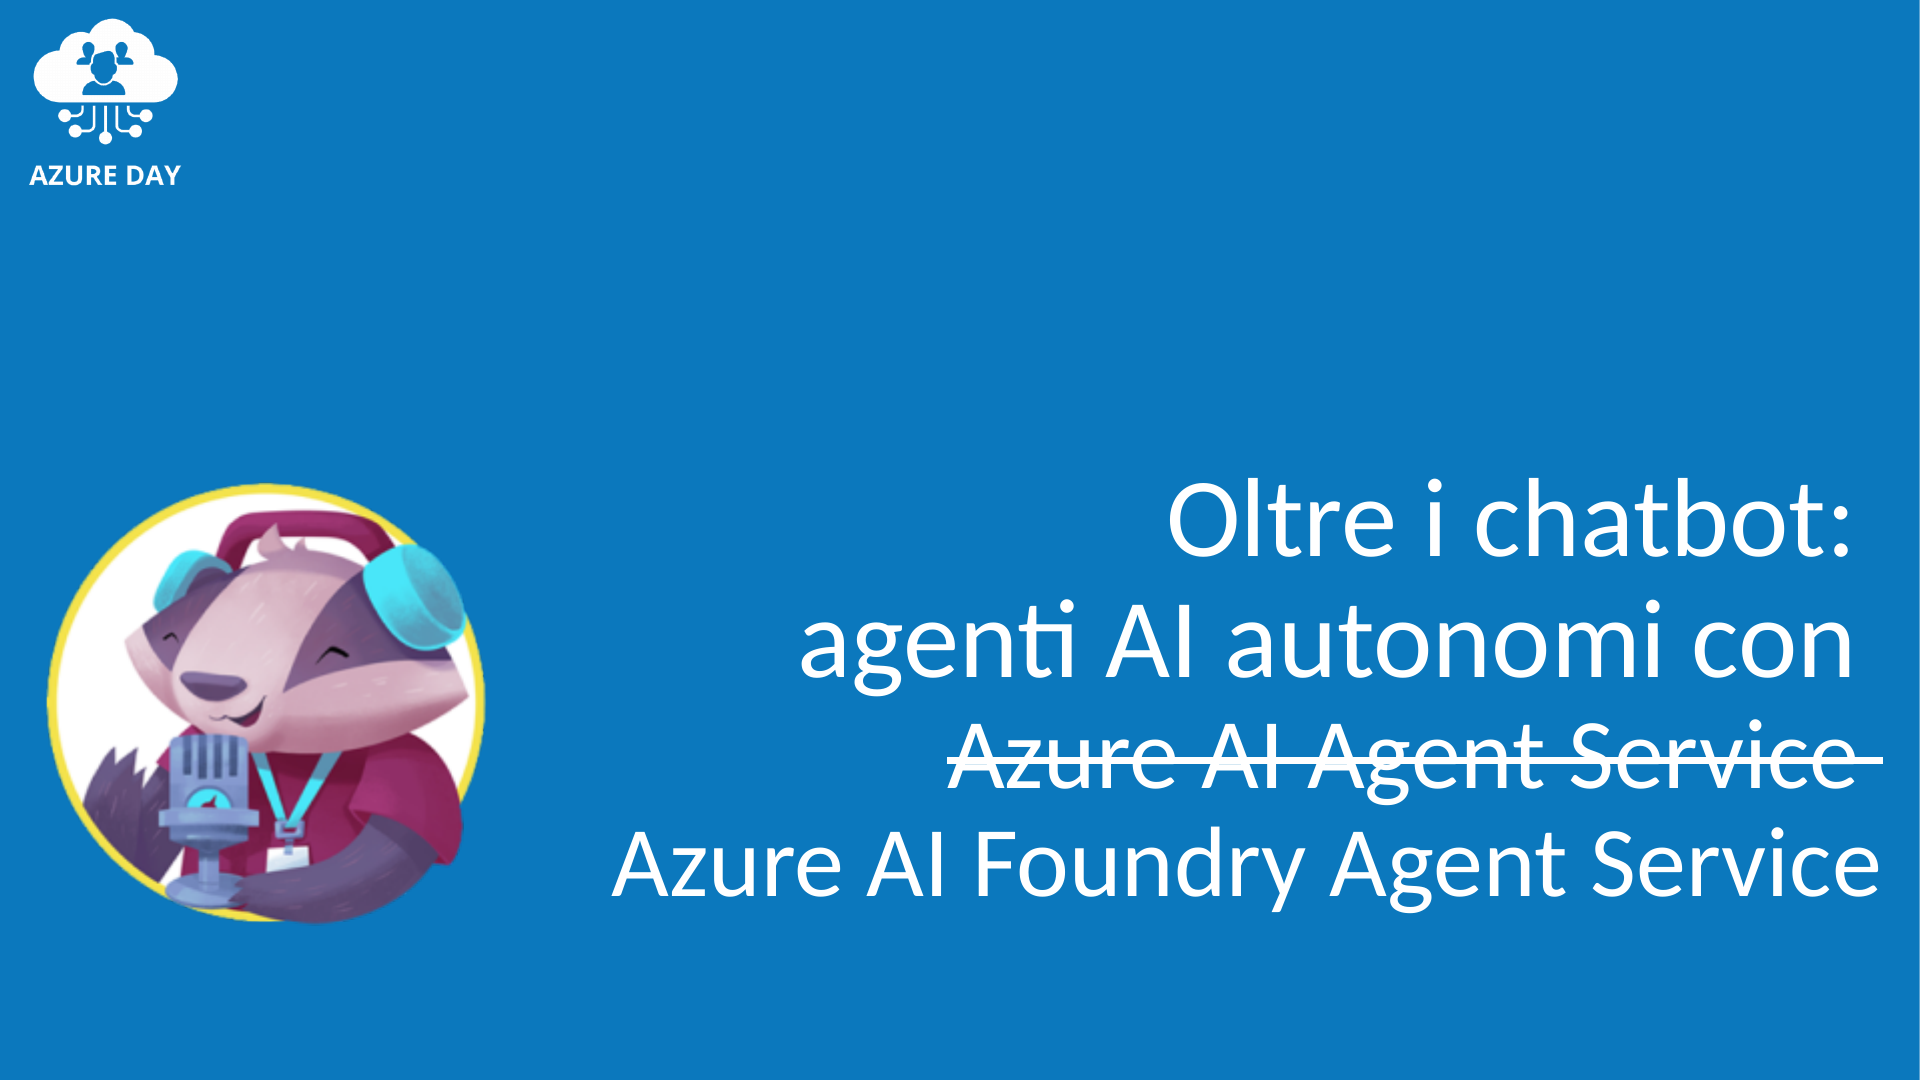

# Oltre i chatbot: agenti AI autonomi con Azure AI Agent Service Azure AI Foundry Agent Service